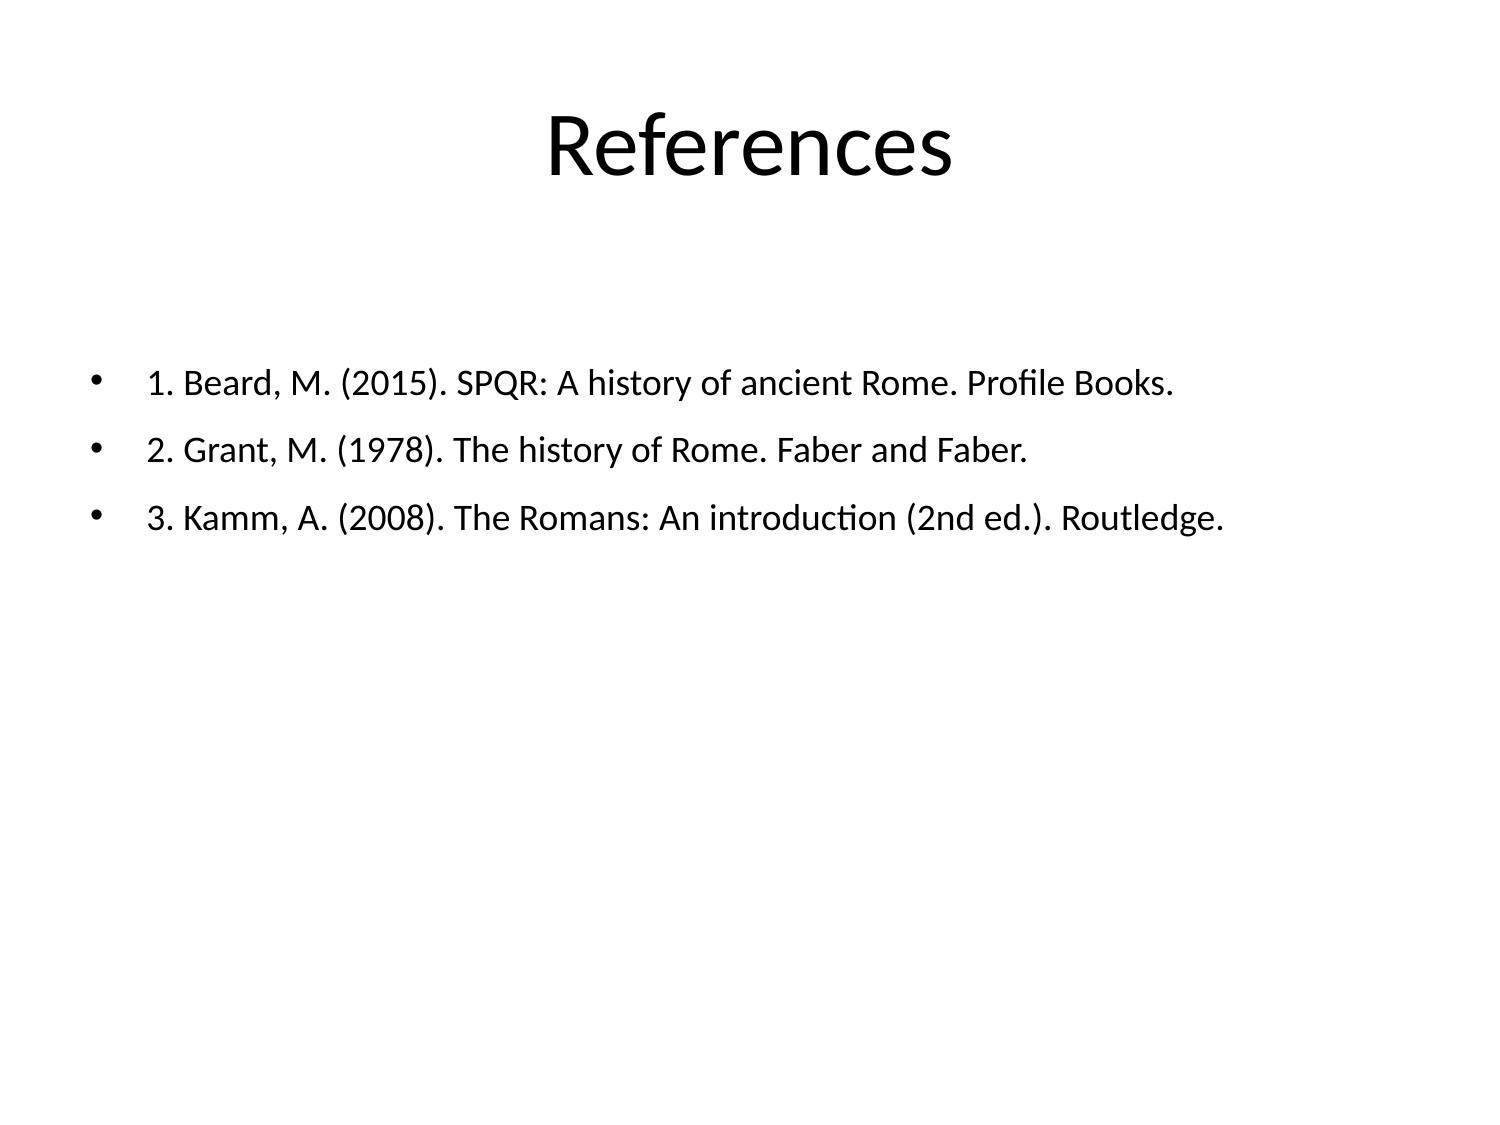

# References

1. Beard, M. (2015). SPQR: A history of ancient Rome. Profile Books.
2. Grant, M. (1978). The history of Rome. Faber and Faber.
3. Kamm, A. (2008). The Romans: An introduction (2nd ed.). Routledge.